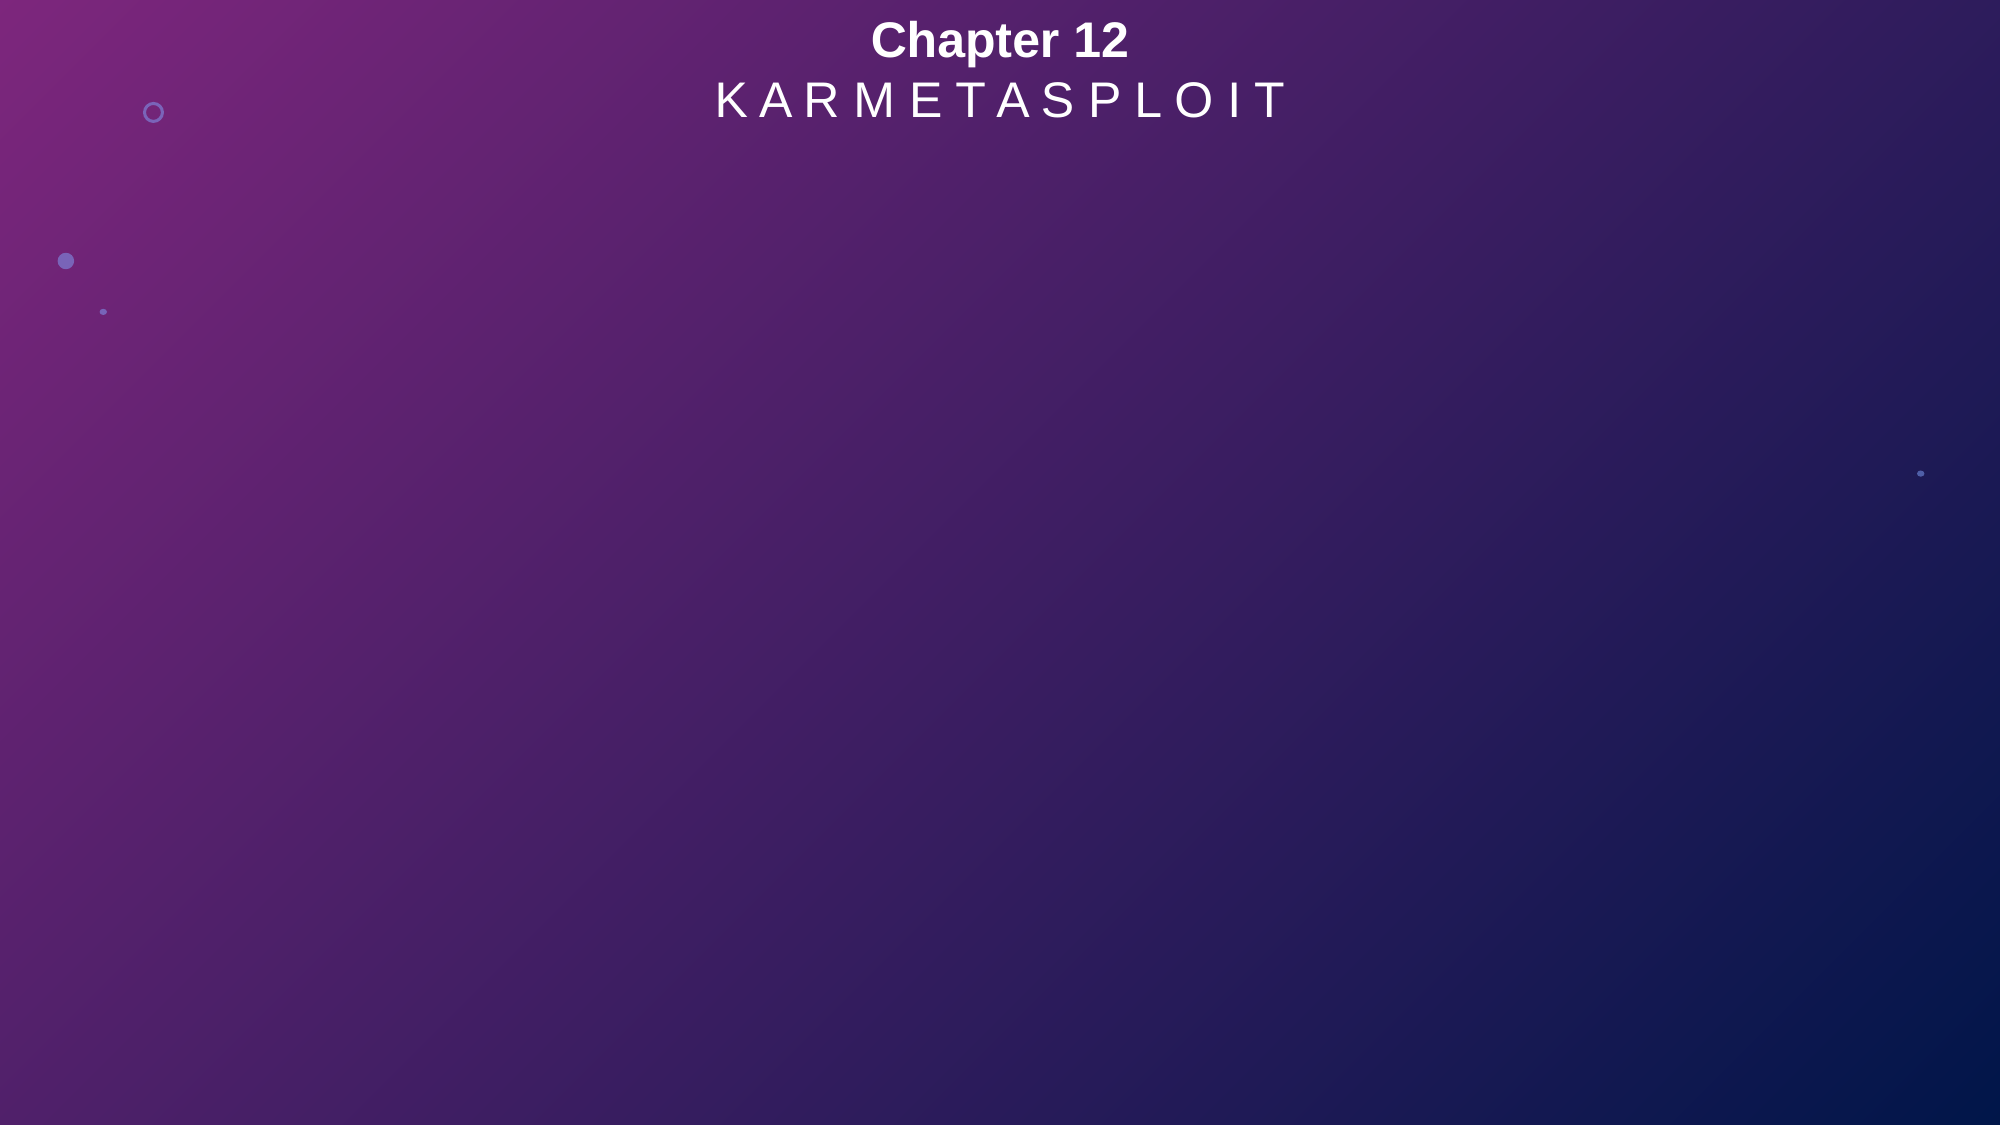

Chapter 12
K A R M E T A S P L O I T